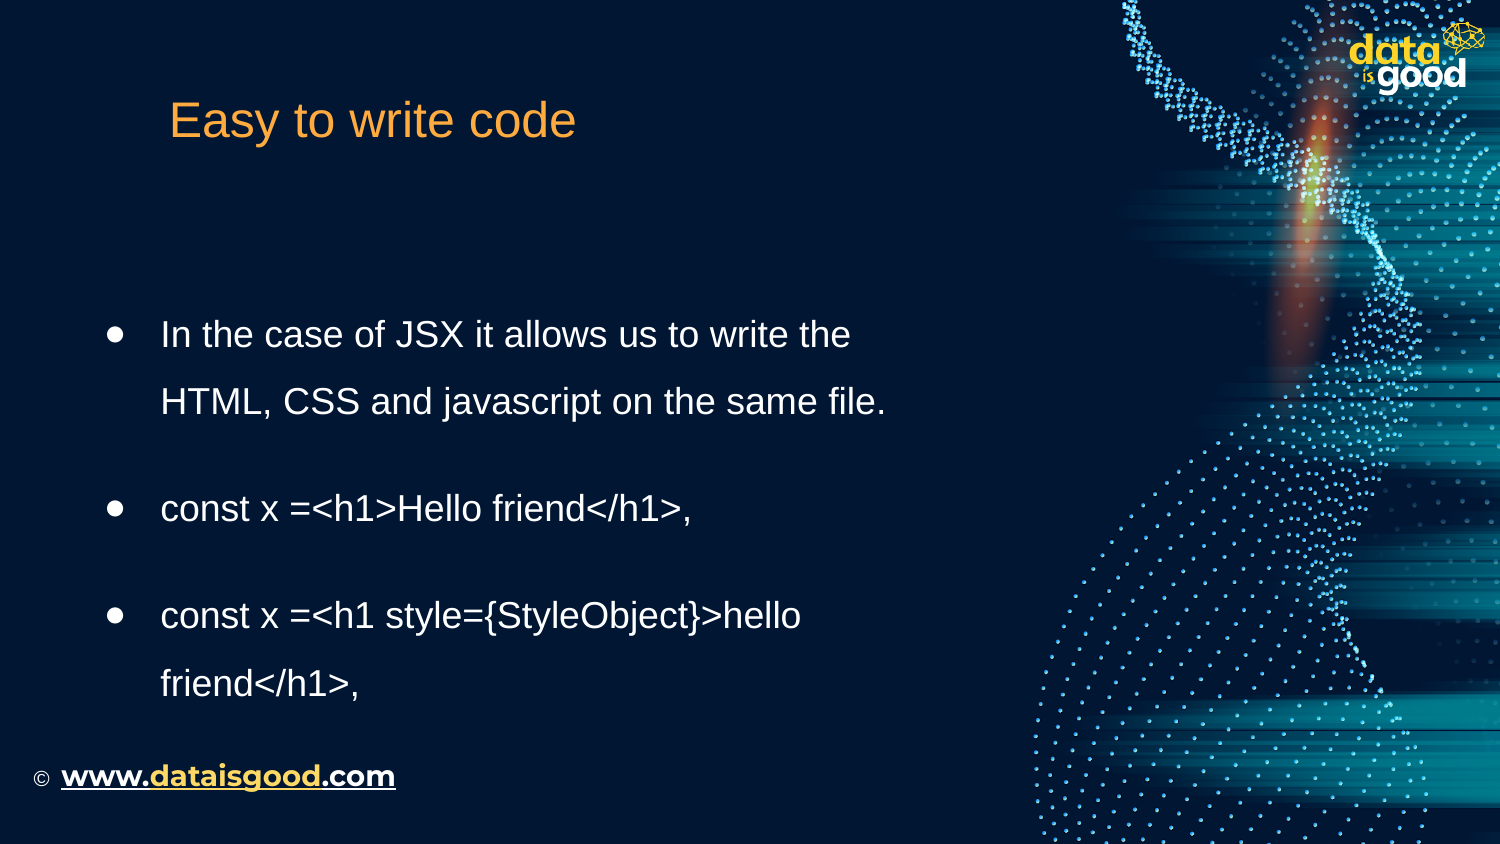

# Easy to write code
In the case of JSX it allows us to write the HTML, CSS and javascript on the same file.
const x =<h1>Hello friend</h1>,
const x =<h1 style={StyleObject}>hello friend</h1>,